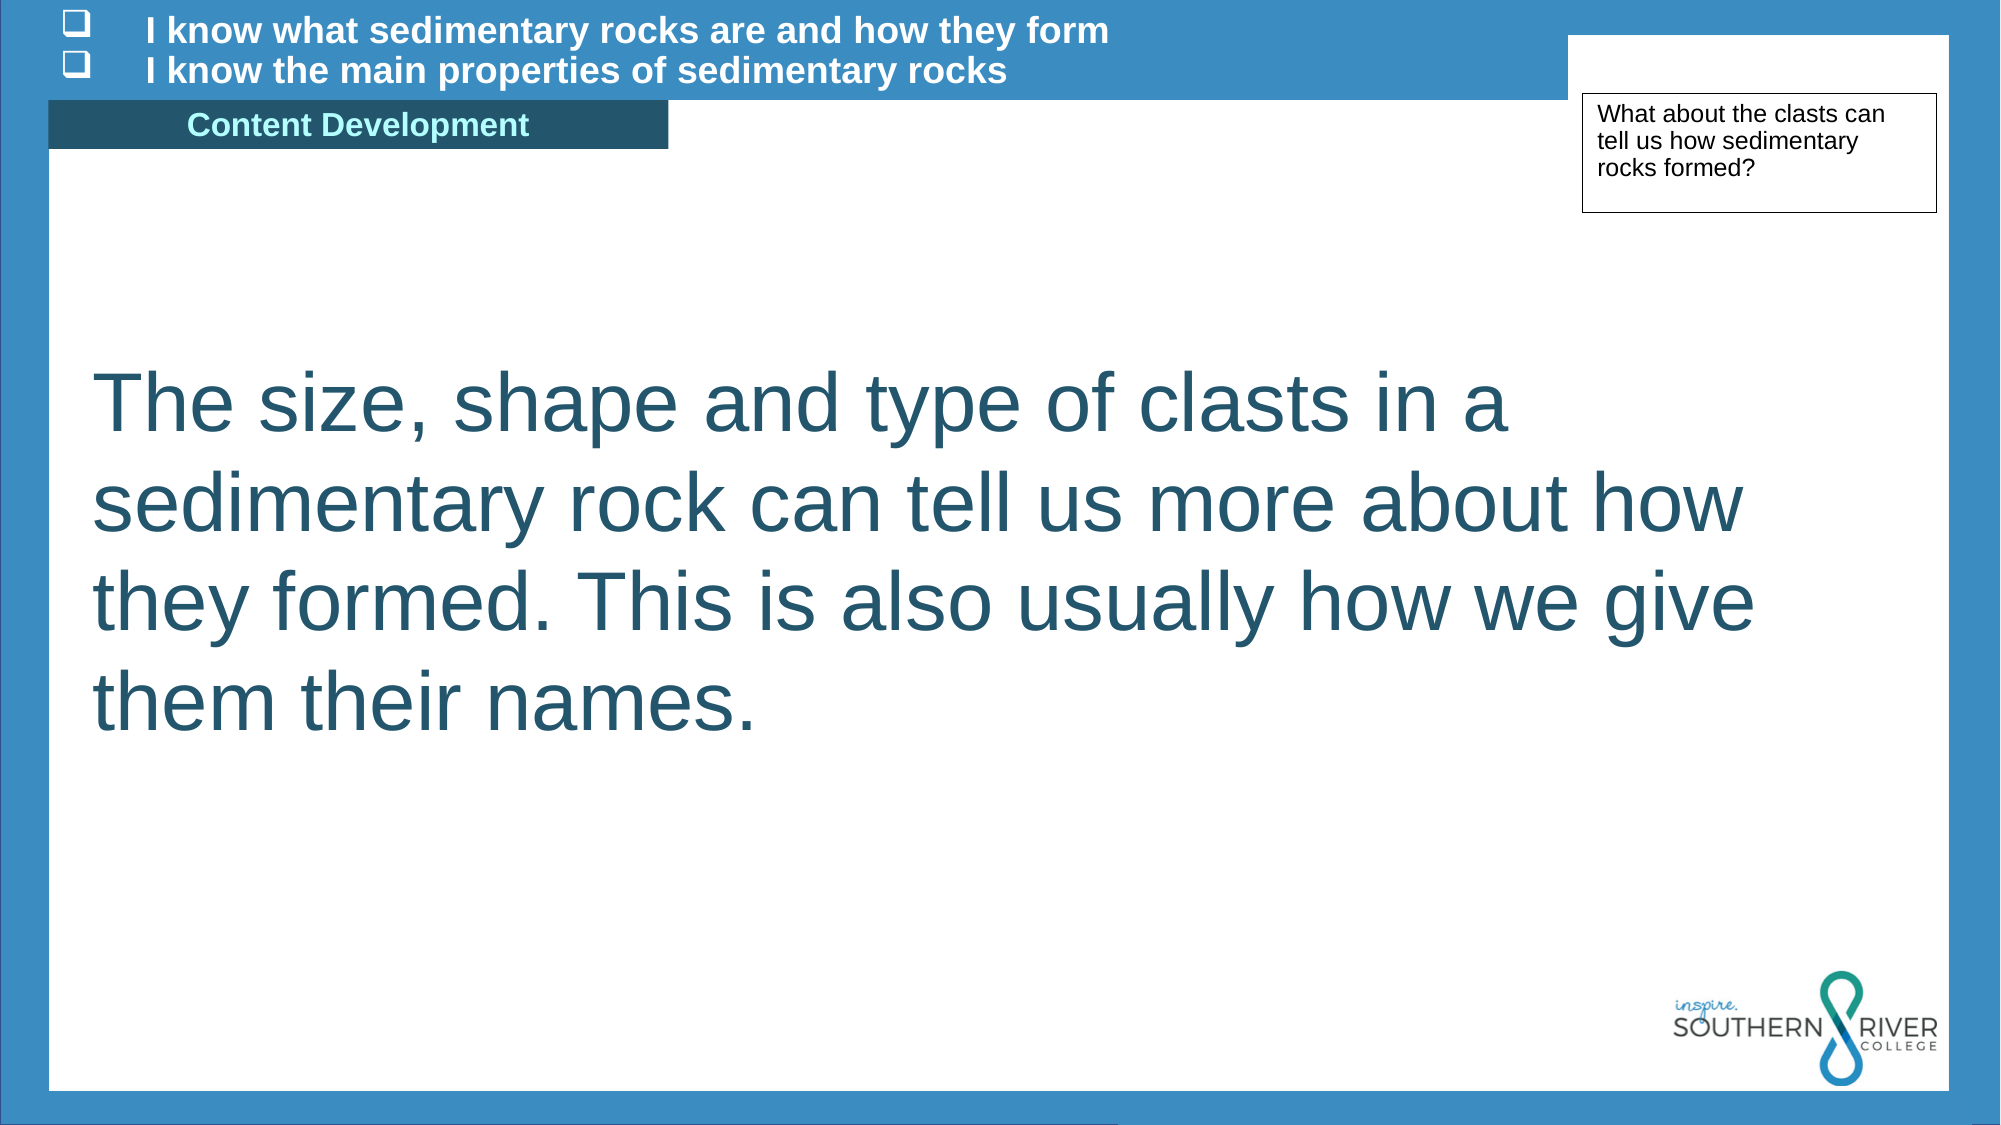

I know what sedimentary rocks are and how they form
 I know the main properties of sedimentary rocks

What about the clasts can tell us how sedimentary rocks formed?
The size, shape and type of clasts in a sedimentary rock can tell us more about how they formed. This is also usually how we give them their names.